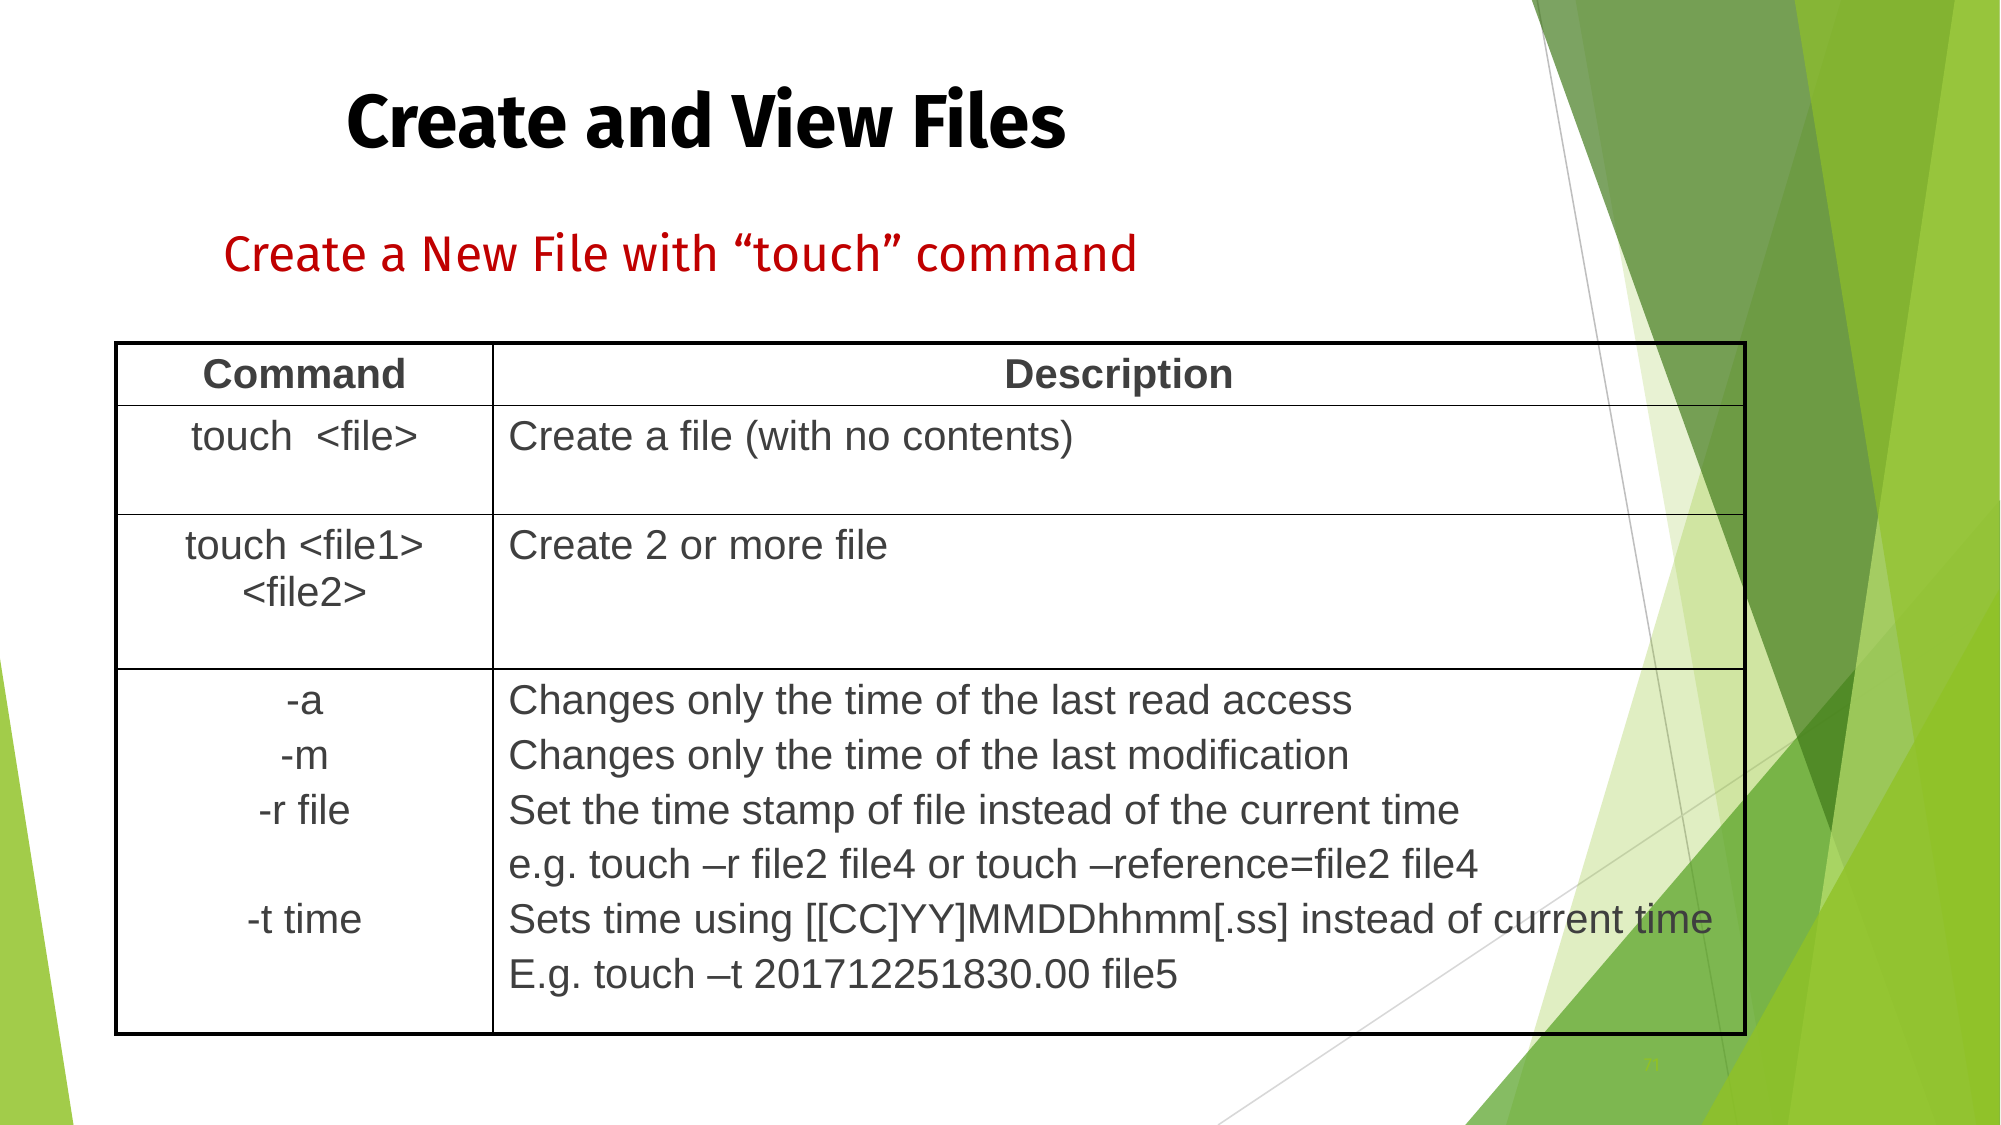

Create and View Files
Create a New File with “touch” command

| Command | Description |
| --- | --- |
| touch <file> | Create a file (with no contents) |
| touch <file1> <file2> | Create 2 or more file |
| -a -m -r file -t time | Changes only the time of the last read access Changes only the time of the last modification Set the time stamp of file instead of the current time e.g. touch –r file2 file4 or touch –reference=file2 file4 Sets time using [[CC]YY]MMDDhhmm[.ss] instead of current time E.g. touch –t 201712251830.00 file5 |
71